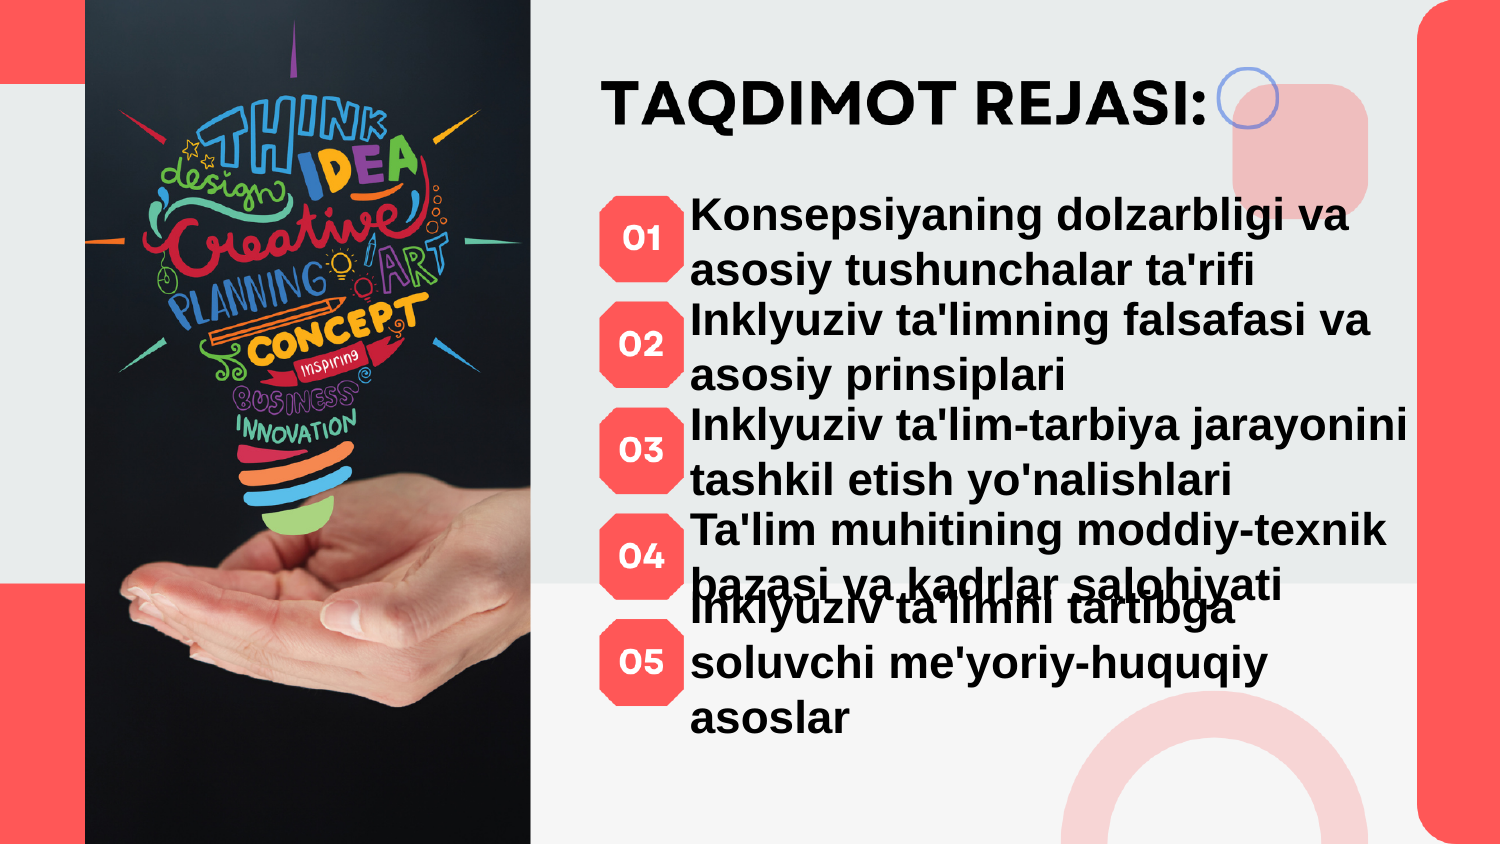

Konsepsiyaning dolzarbligi va asosiy tushunchalar ta'rifi
Inklyuziv ta'limning falsafasi va asosiy prinsiplari
Inklyuziv ta'lim-tarbiya jarayonini tashkil etish yo'nalishlari
Ta'lim muhitining moddiy-texnik bazasi va kadrlar salohiyati
Inklyuziv ta'limni tartibga soluvchi me'yoriy-huquqiy asoslar